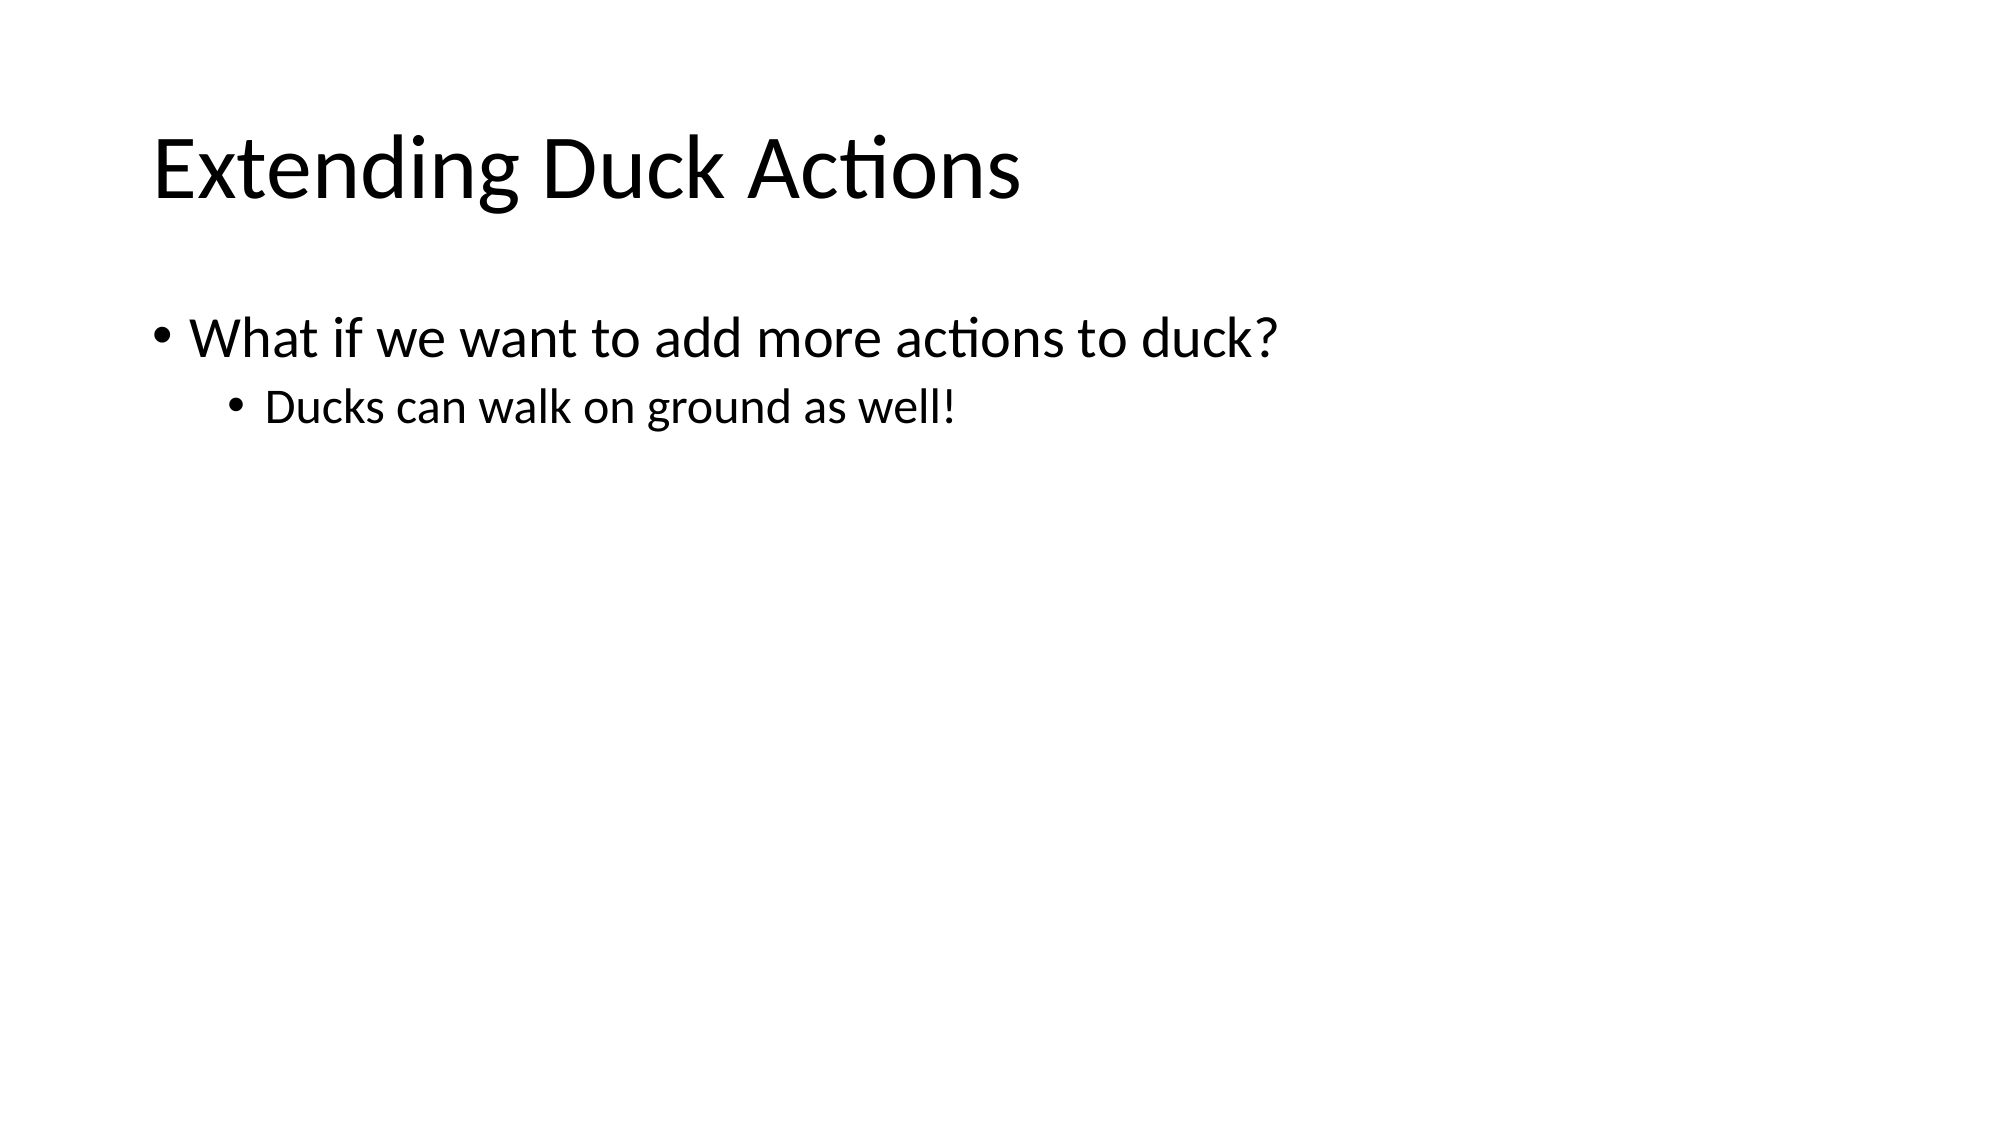

# Extending Duck Actions
What if we want to add more actions to duck?
Ducks can walk on ground as well!